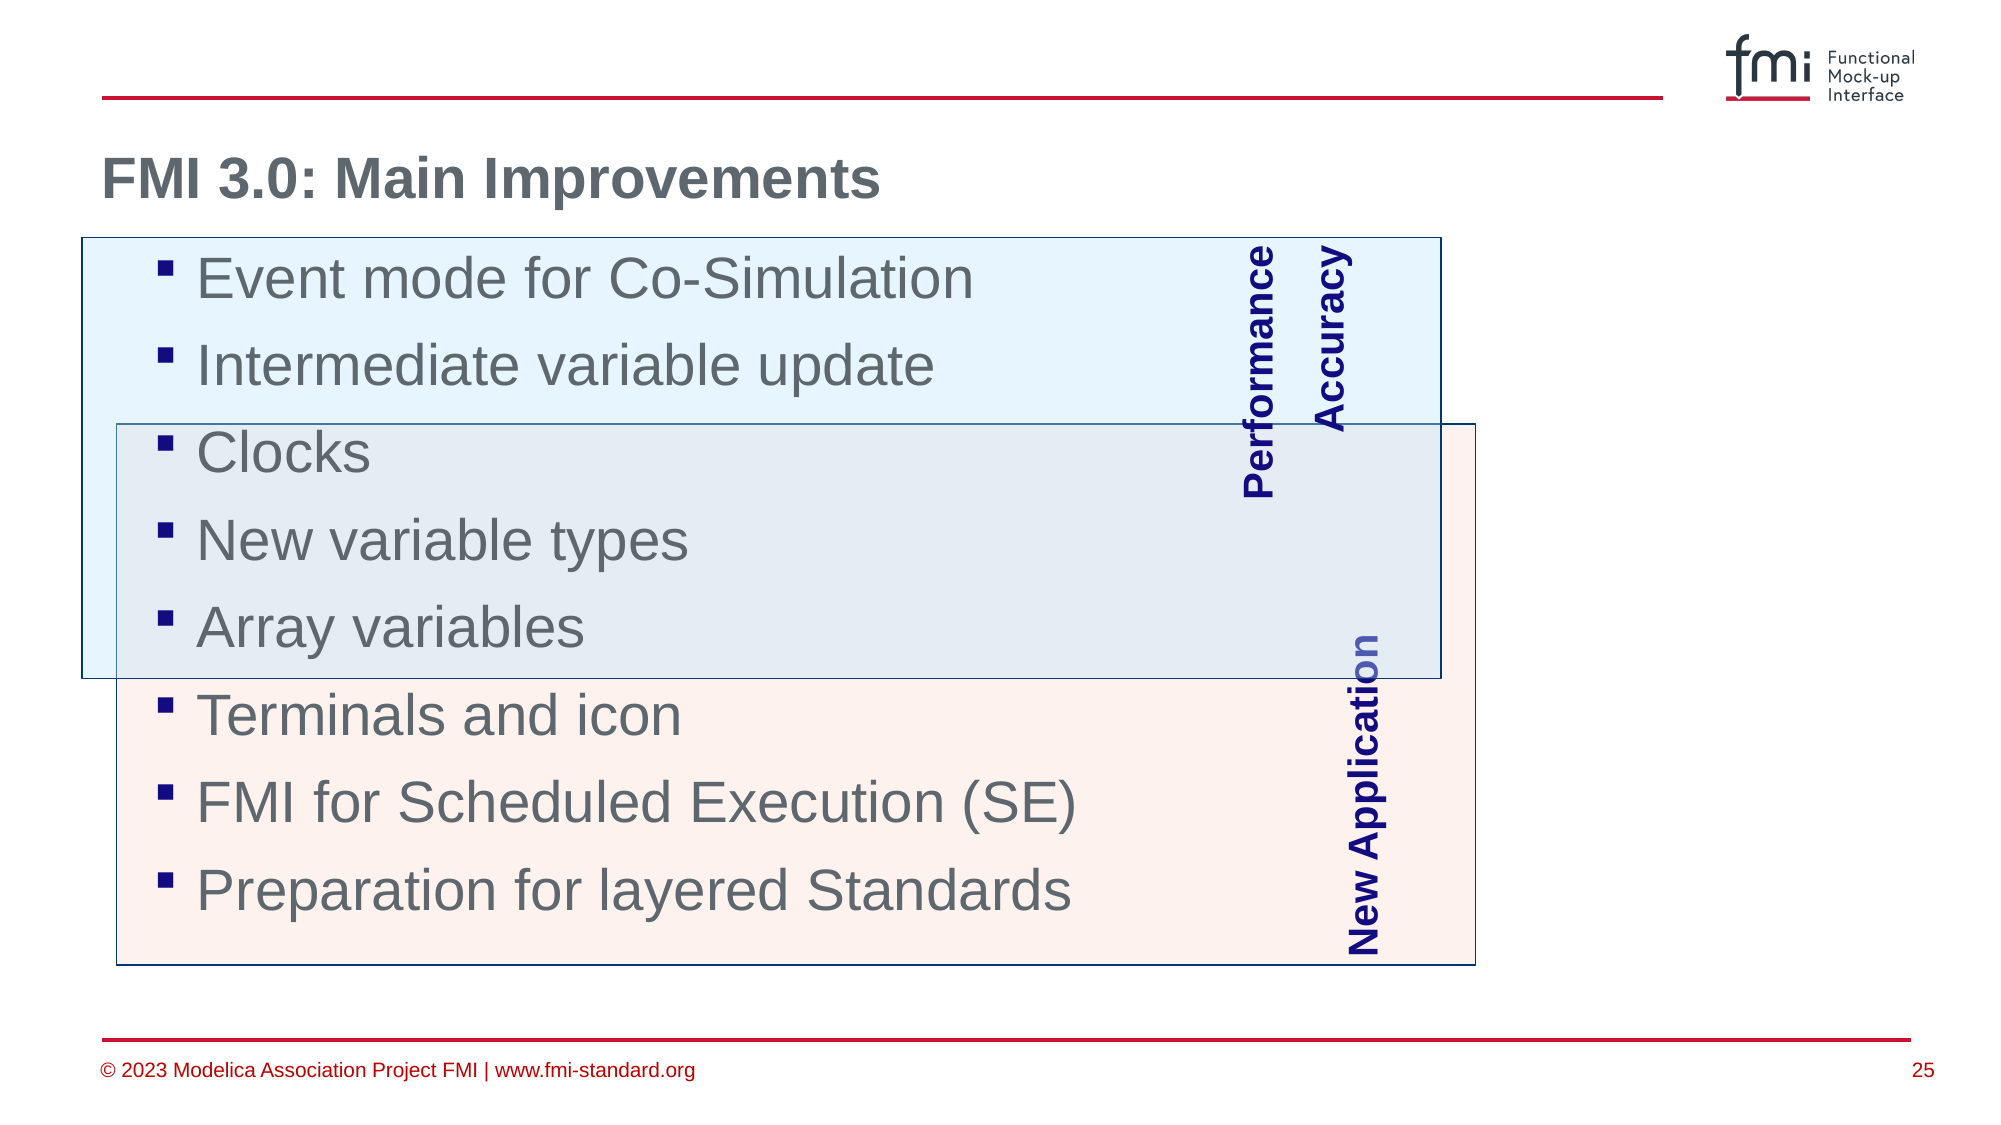

# FMI 3.0: Main Improvements

Performance
Accuracy
Event mode for Co-Simulation
Intermediate variable update
Clocks
New variable types
Array variables
Terminals and icon
FMI for Scheduled Execution (SE)
Preparation for layered Standards

New Application